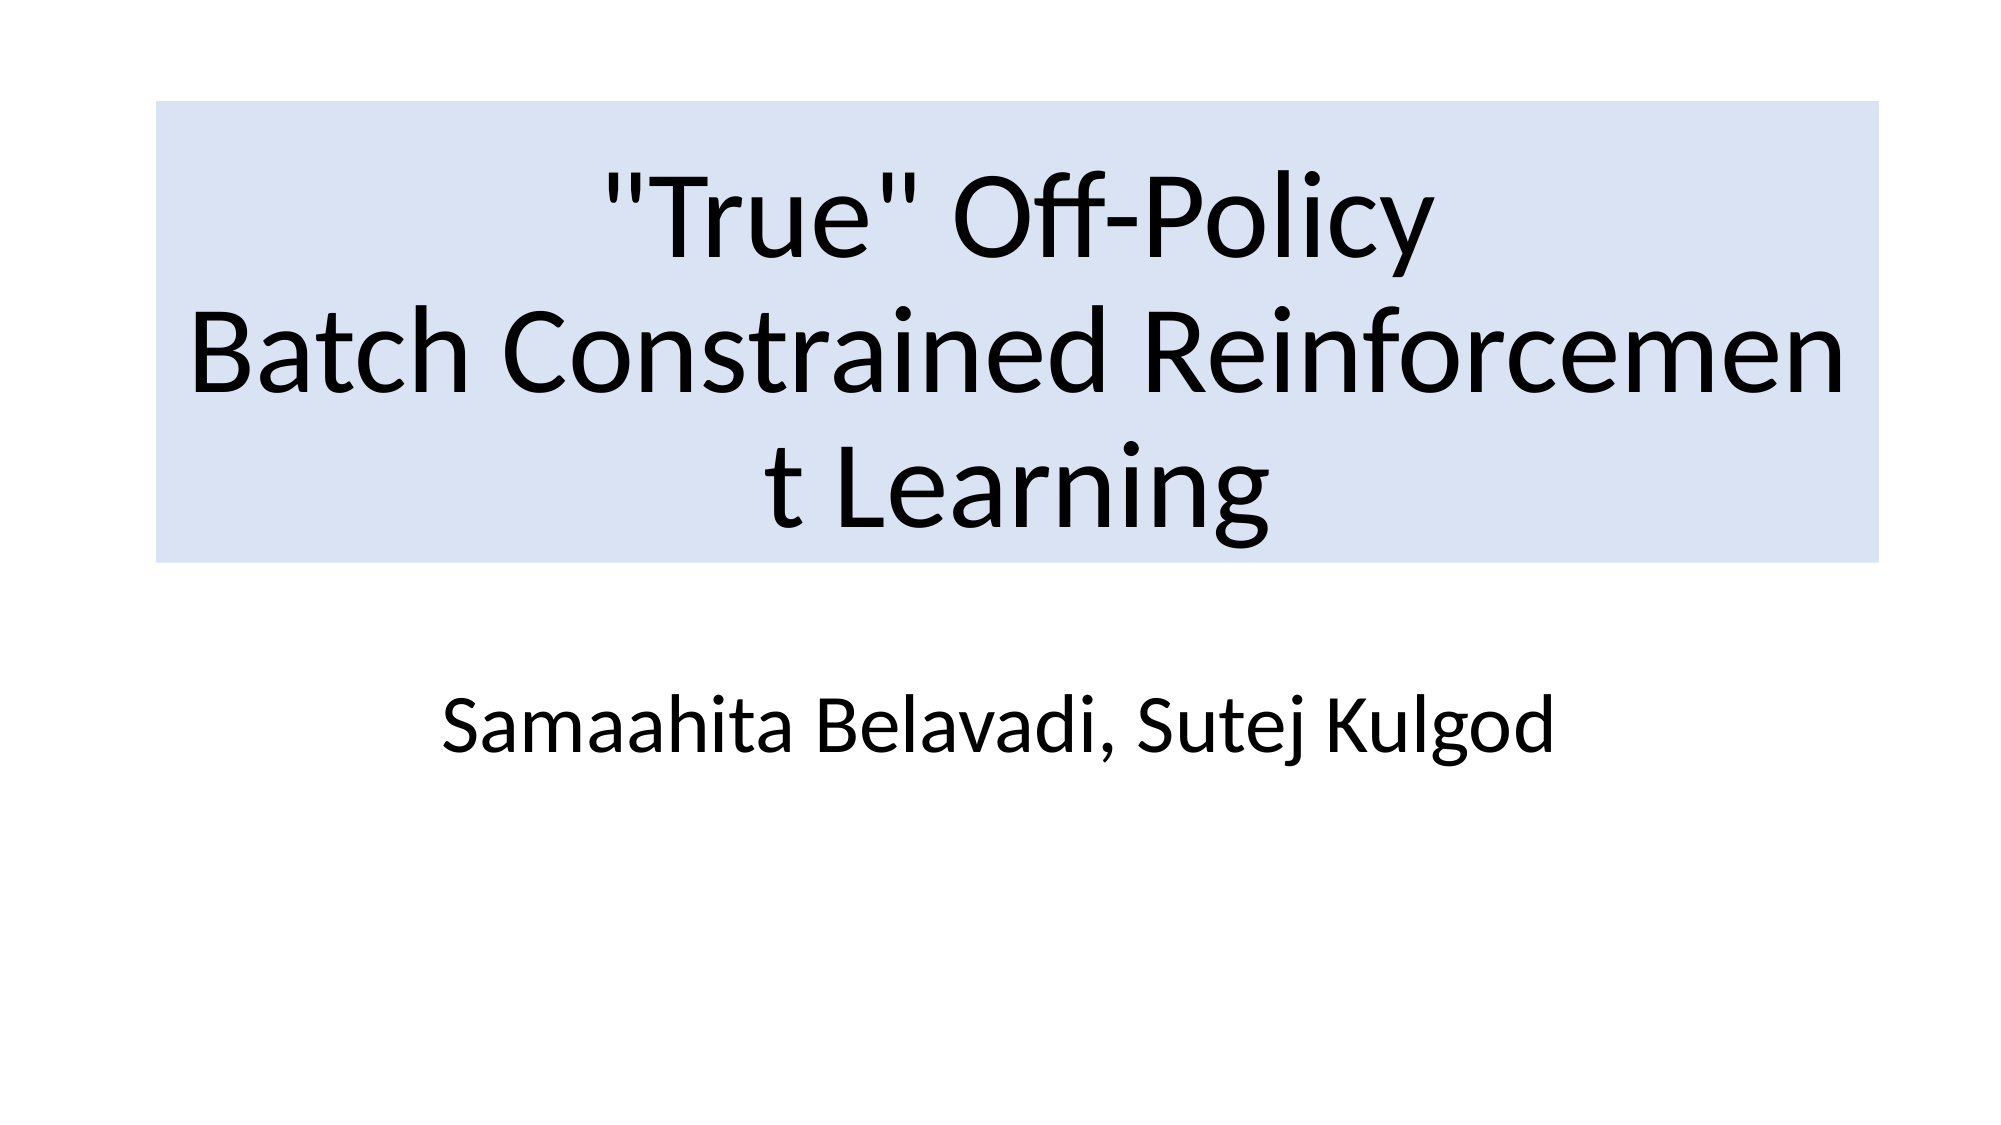

# "True" Off-Policy Batch Constrained Reinforcement Learning
Samaahita Belavadi, Sutej Kulgod